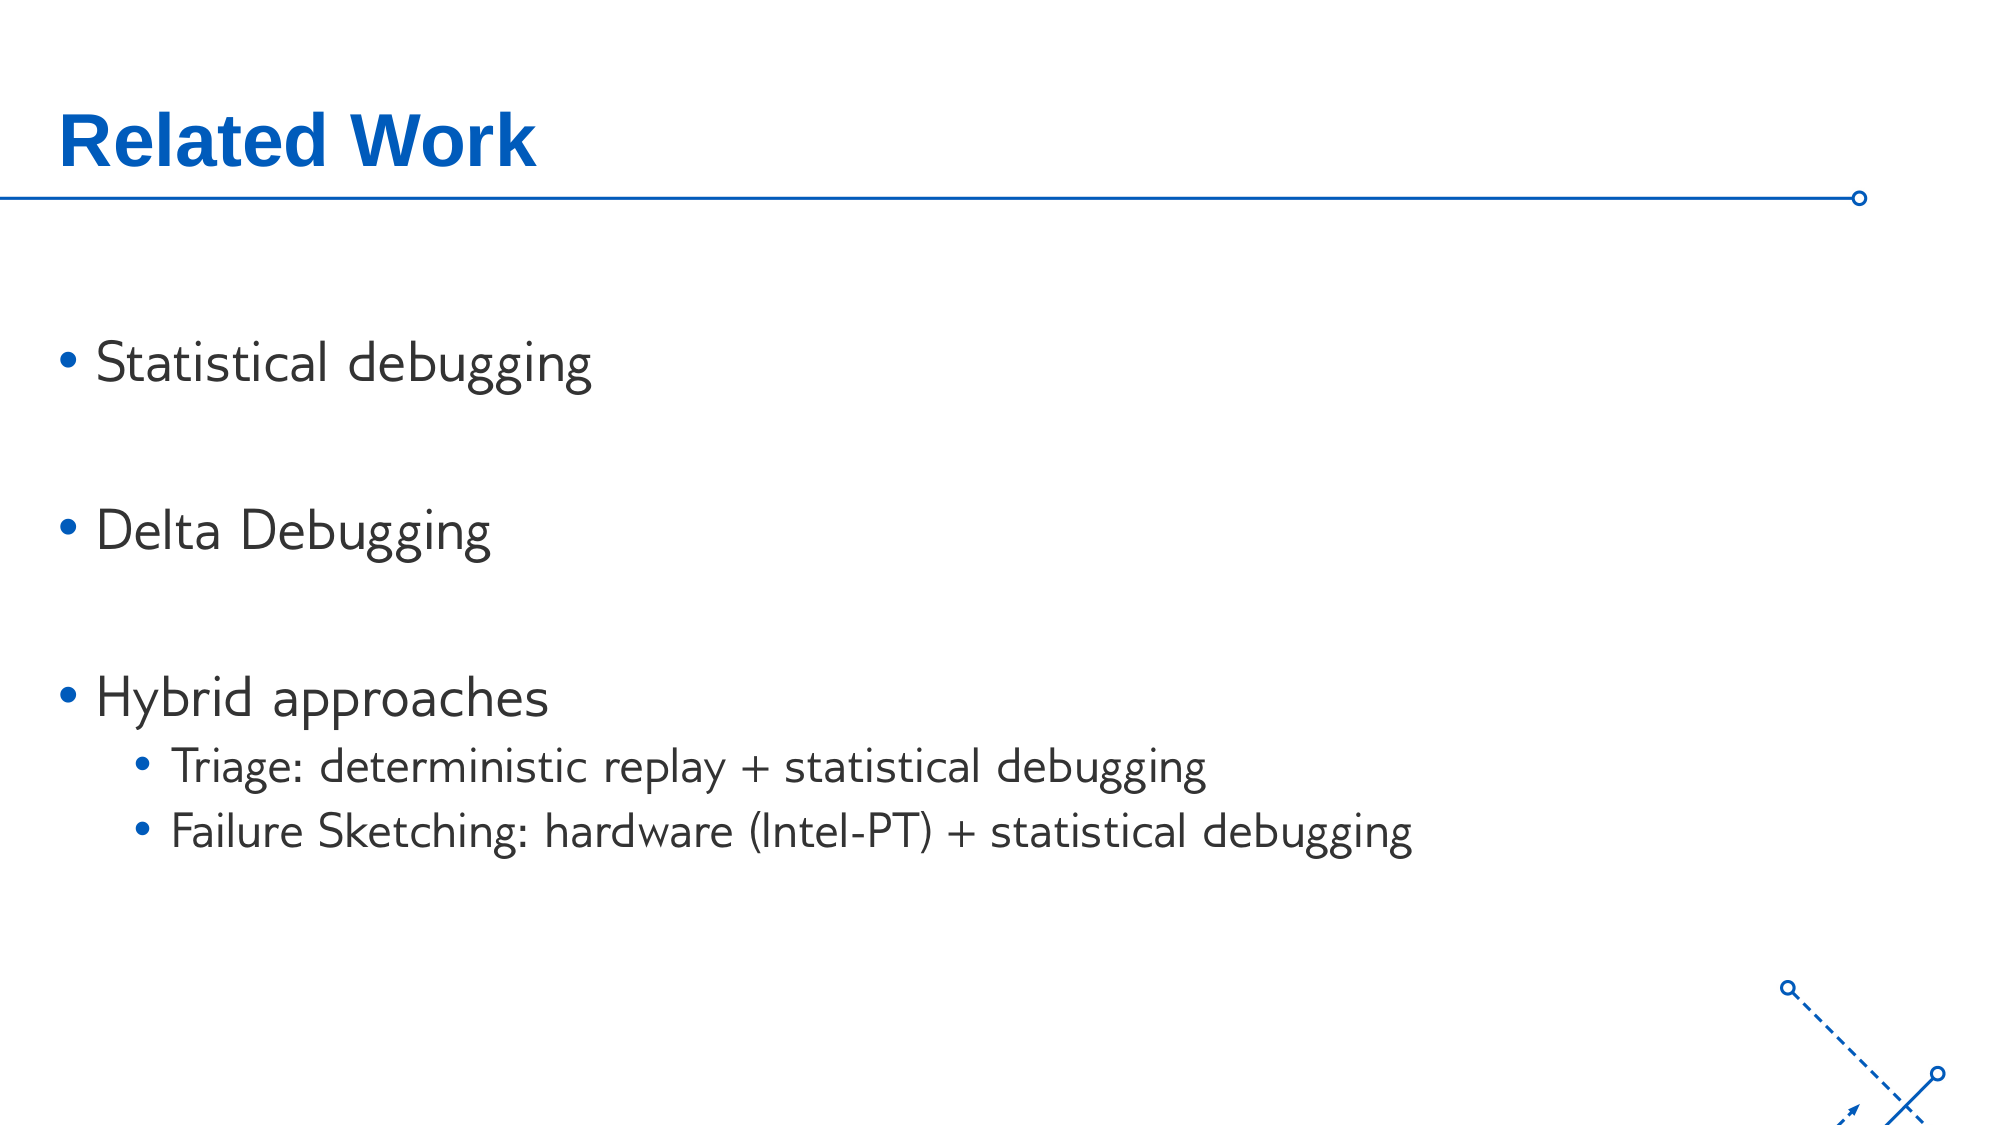

# Related Work
Statistical debugging

Delta Debugging

Hybrid approaches
Triage: deterministic replay + statistical debugging
Failure Sketching: hardware (Intel-PT) + statistical debugging